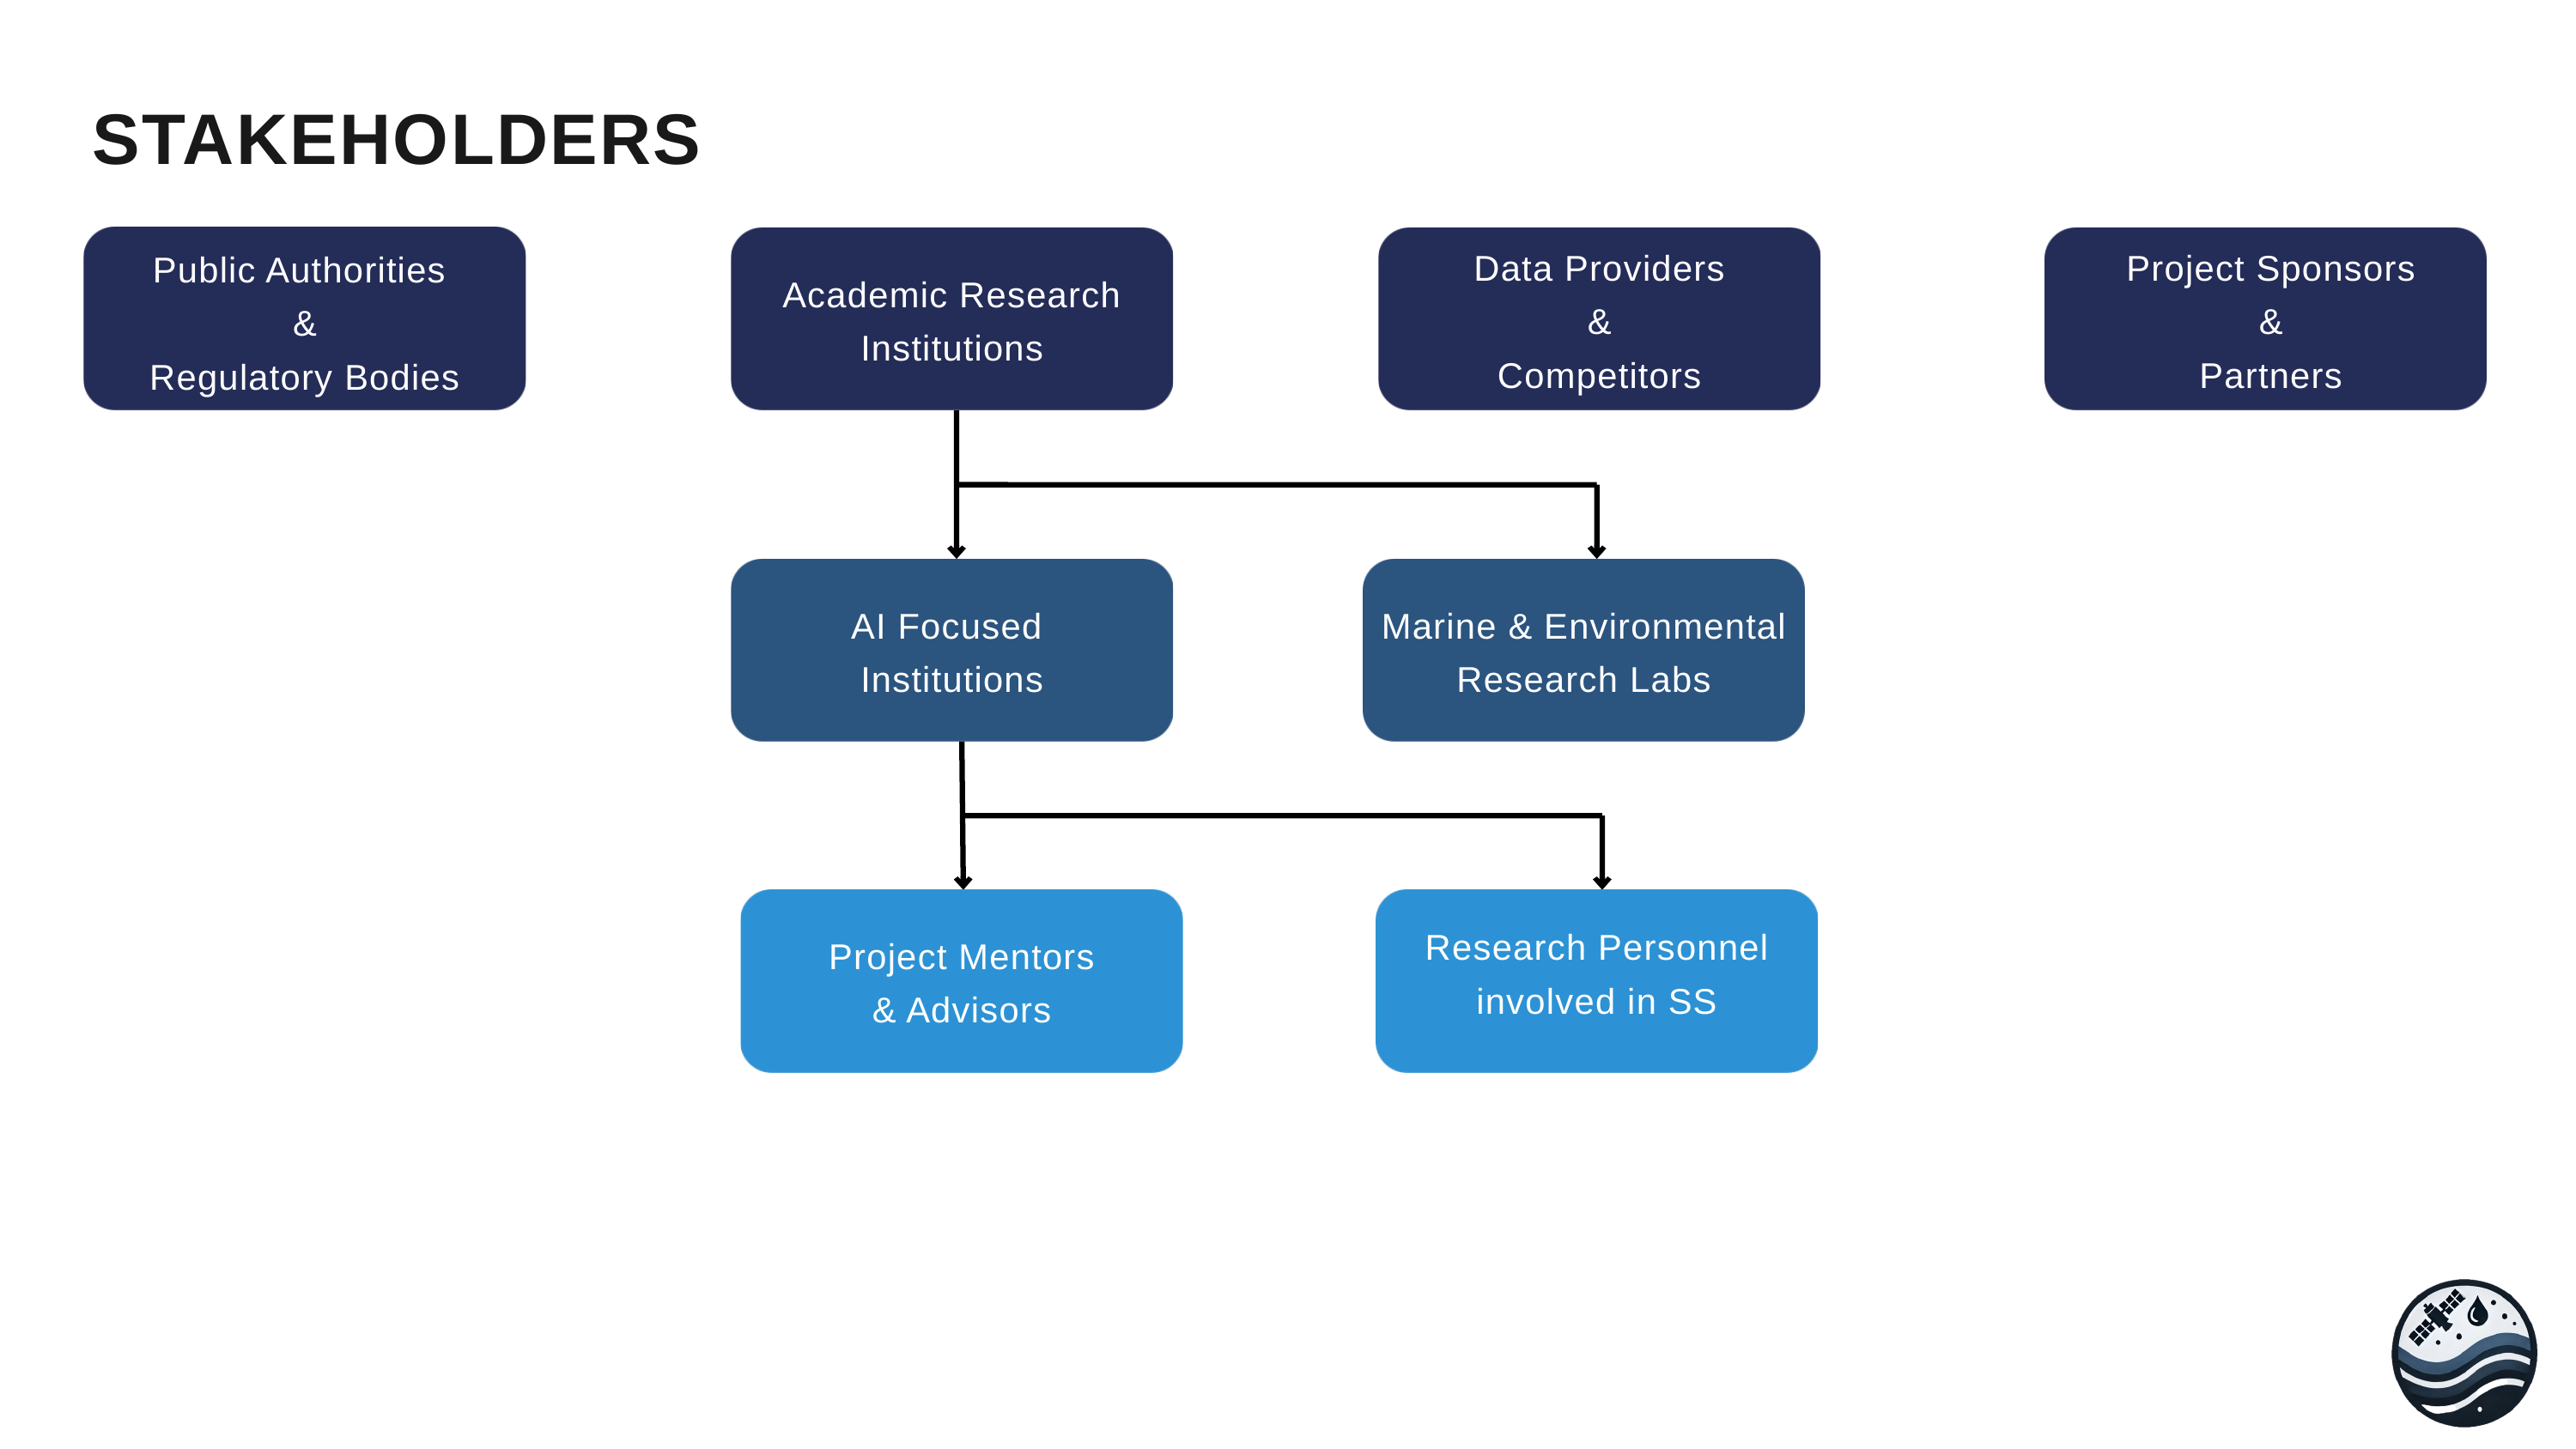

STAKEHOLDERS

Public Authorities
&
Regulatory Bodies

Data Providers
&
Competitors
Project Sponsors
&
Partners
Academic Research Institutions

AI Focused
Institutions
Marine & Environmental
Research Labs

Research Personnel
involved in SS

Project Mentors
& Advisors